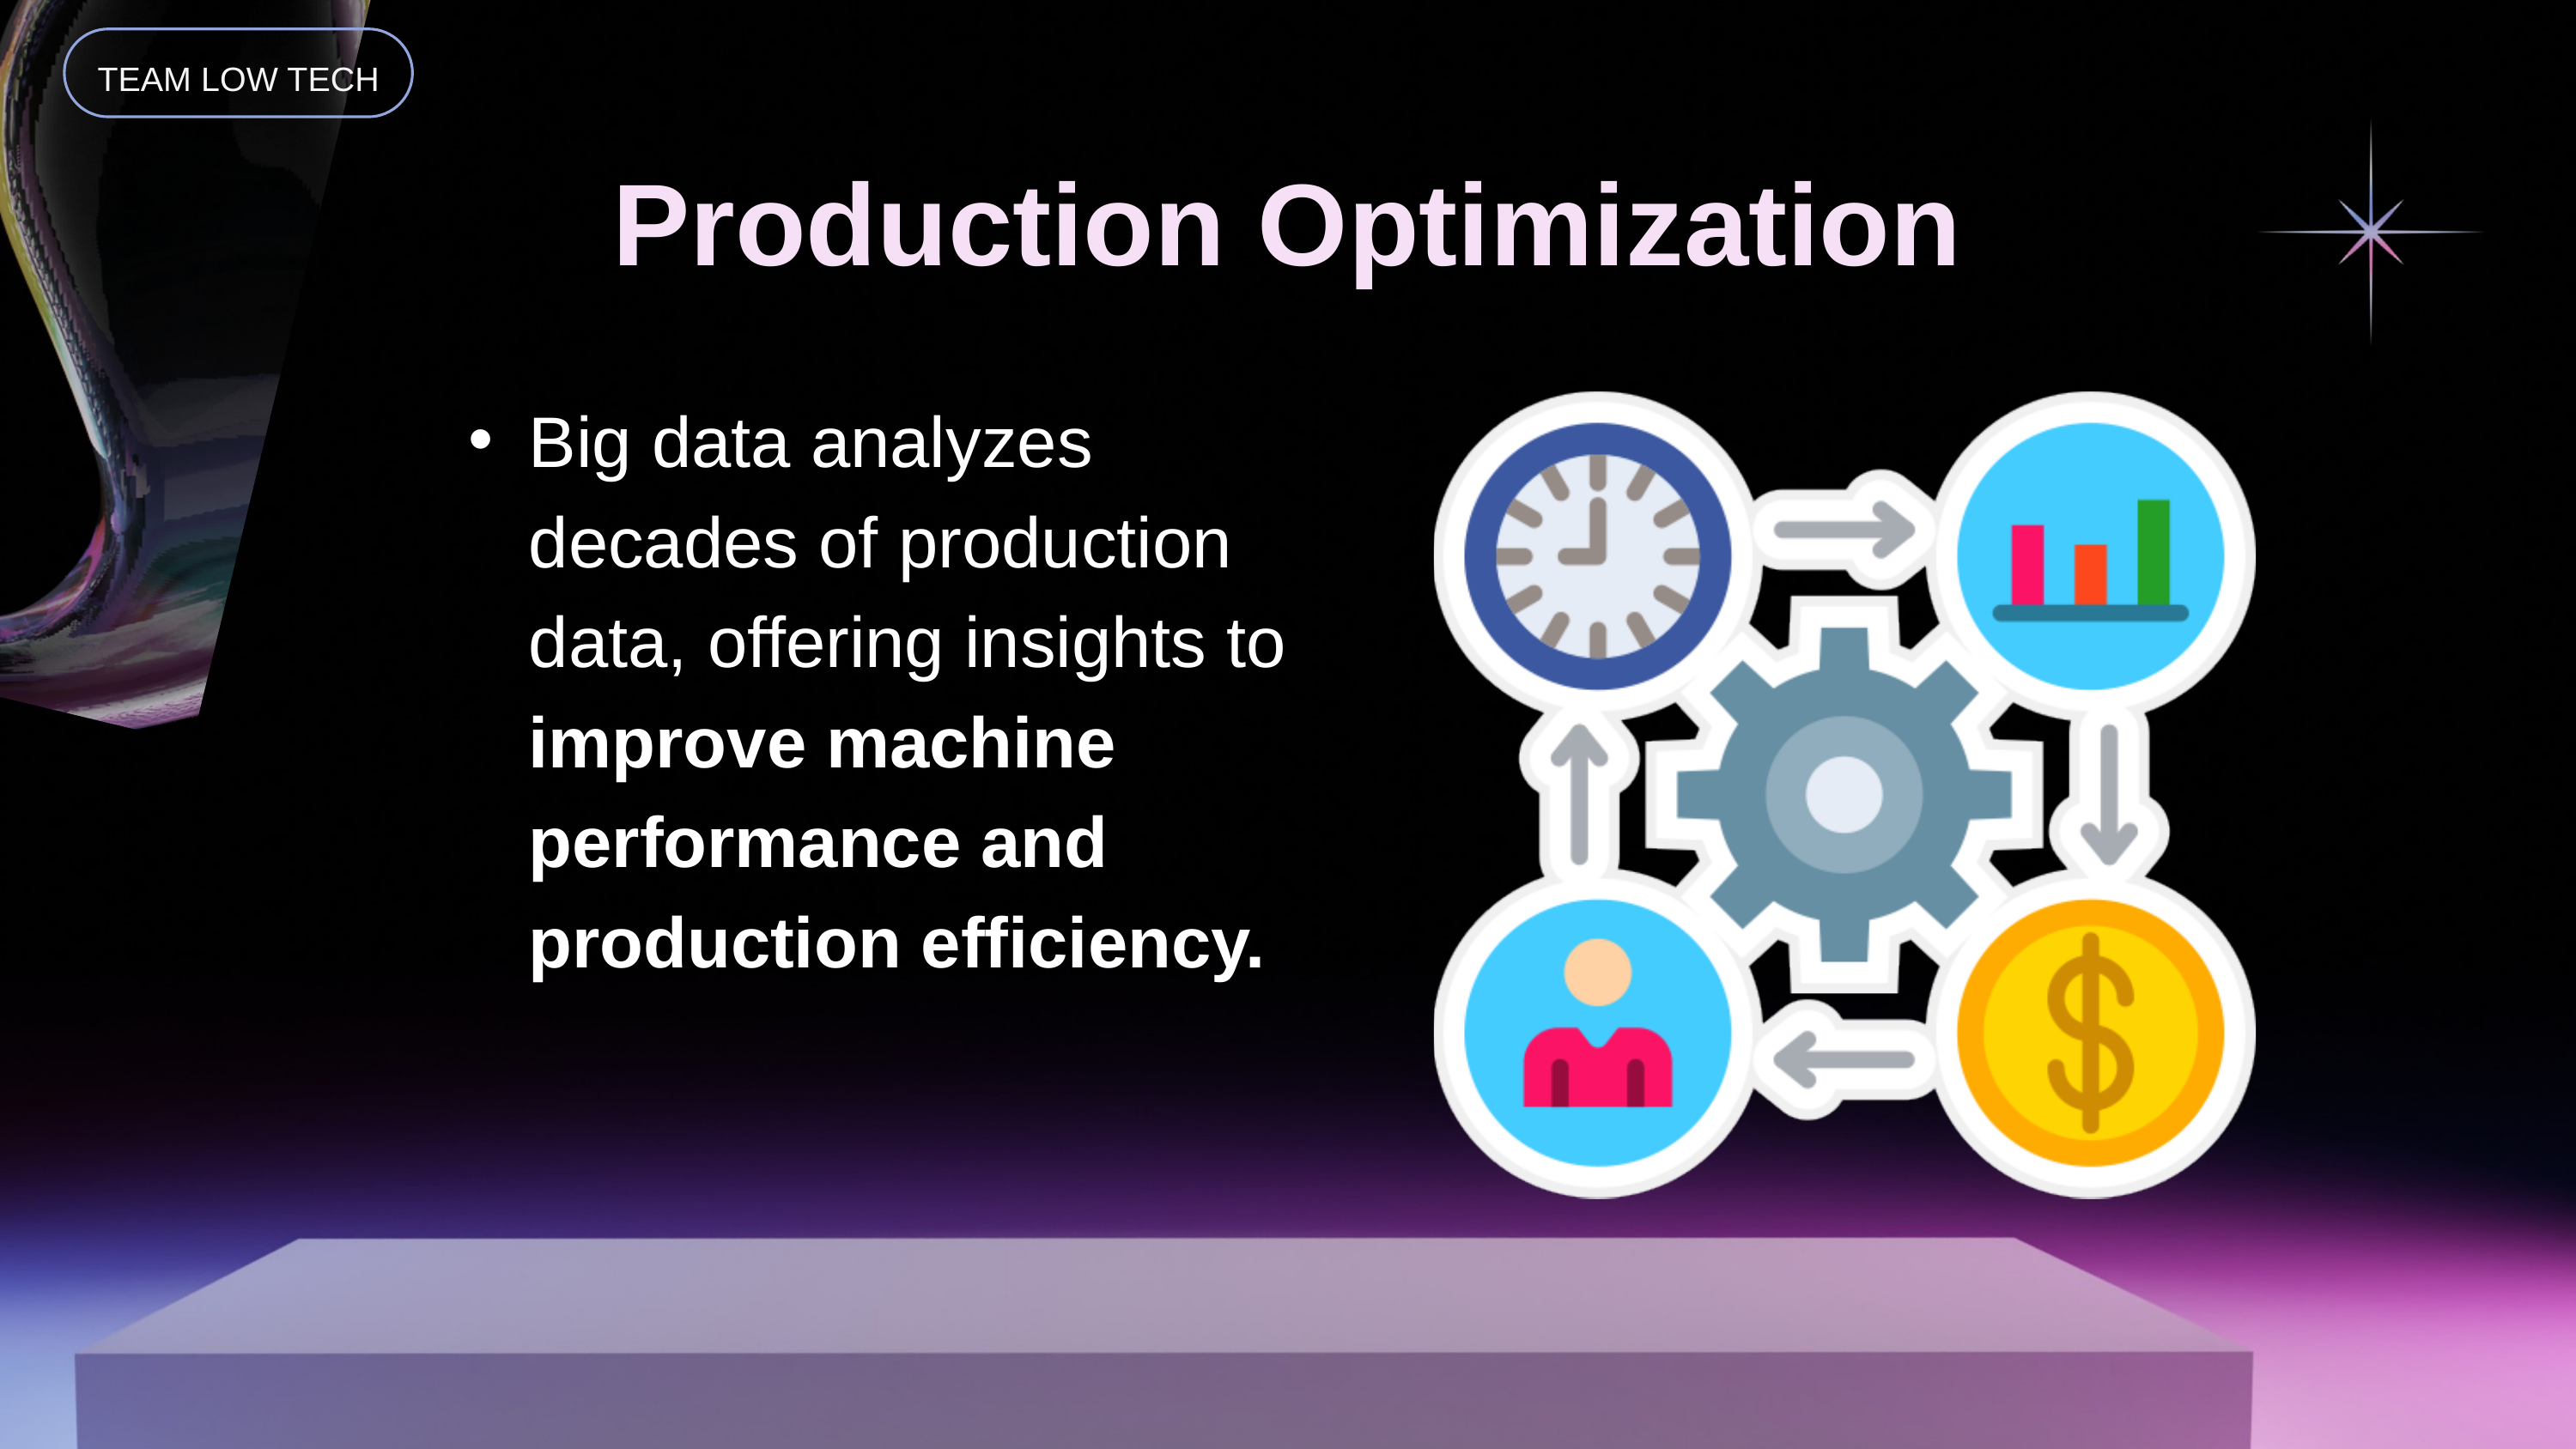

TEAM LOW TECH

Production Optimization
Big data analyzes decades of production data, offering insights to improve machine performance and production efficiency.